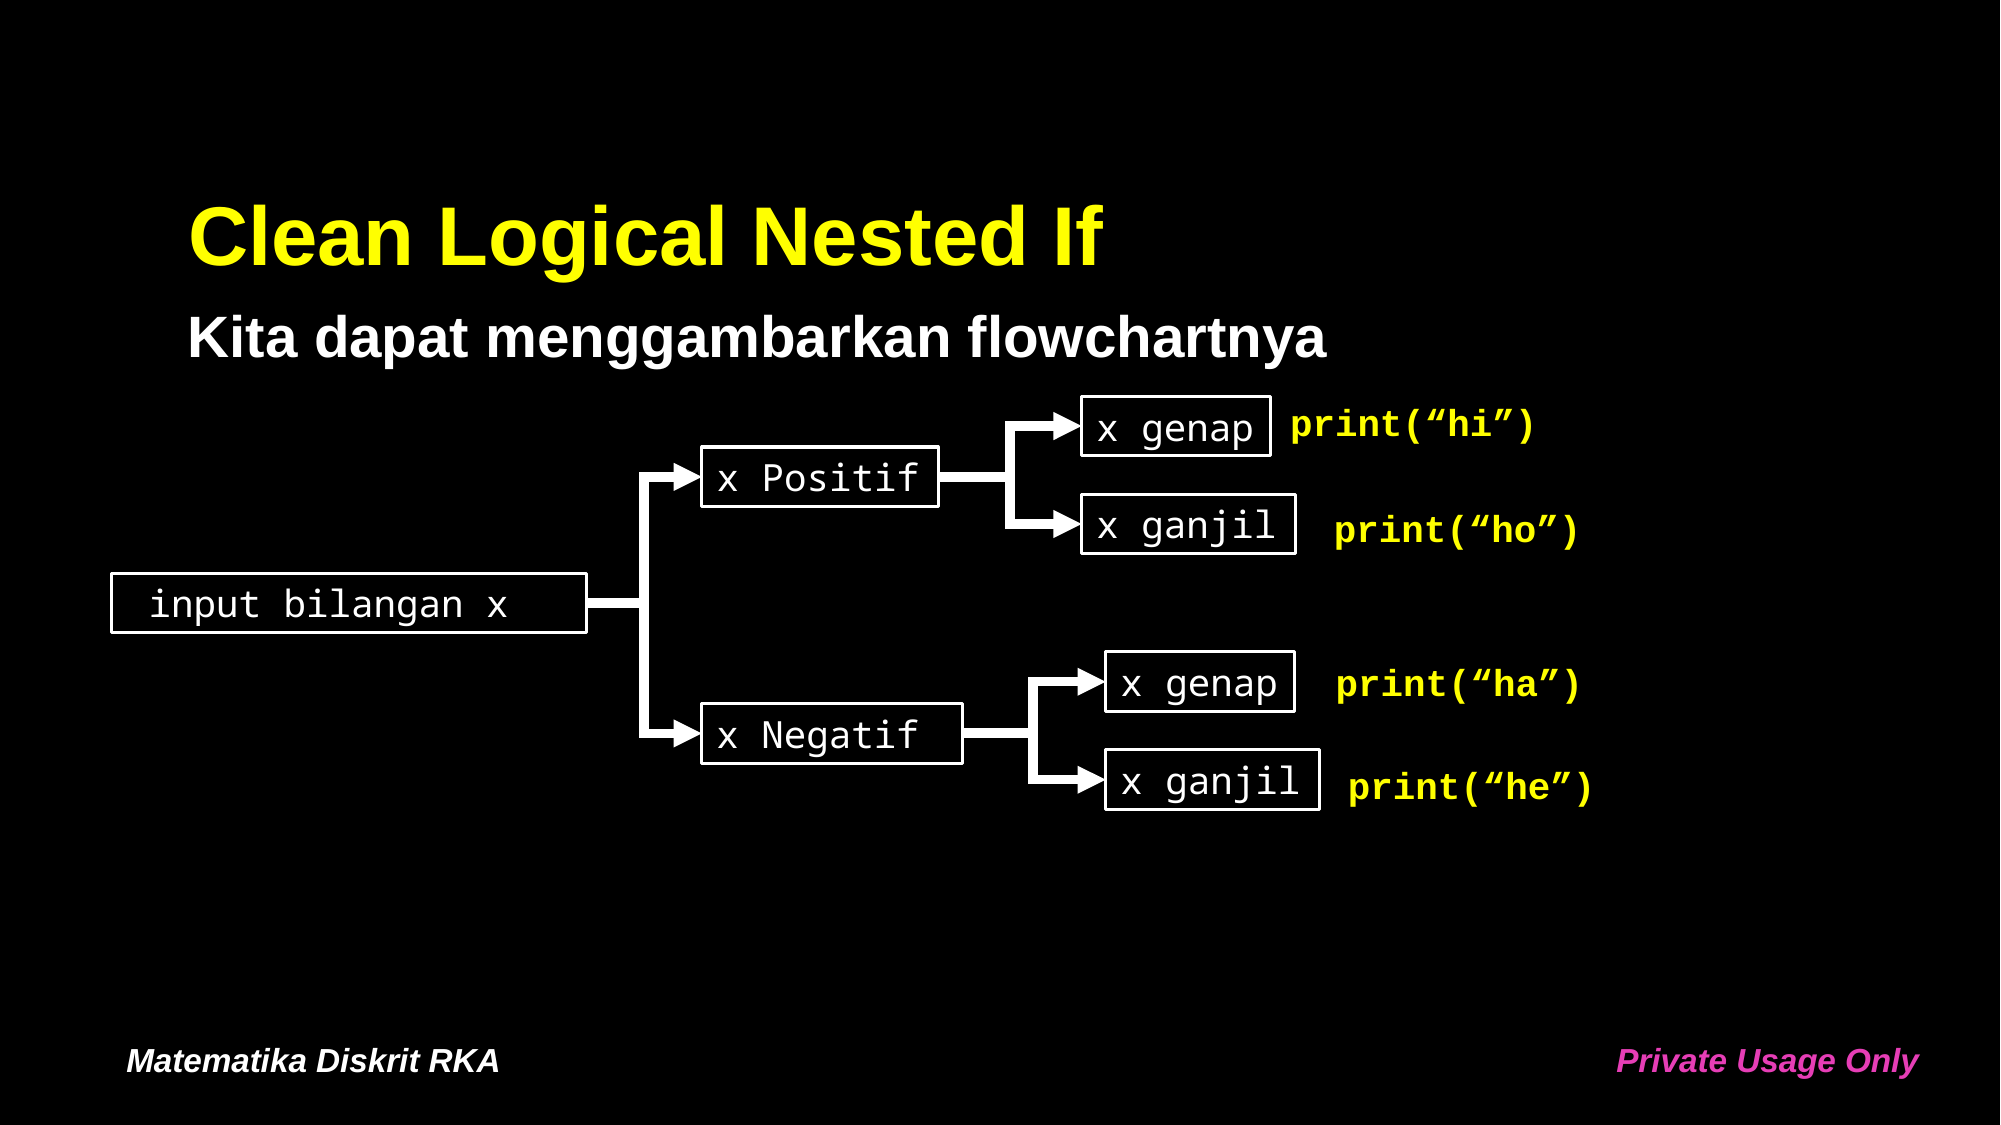

# Clean Logical Nested If
Kita dapat menggambarkan flowchartnya
print(“hi”)
x genap
x Positif
x ganjil
print(“ho”)
 input bilangan x
print(“ha”)
x genap
x Negatif
x ganjil
print(“he”)
Matematika Diskrit RKA
Private Usage Only